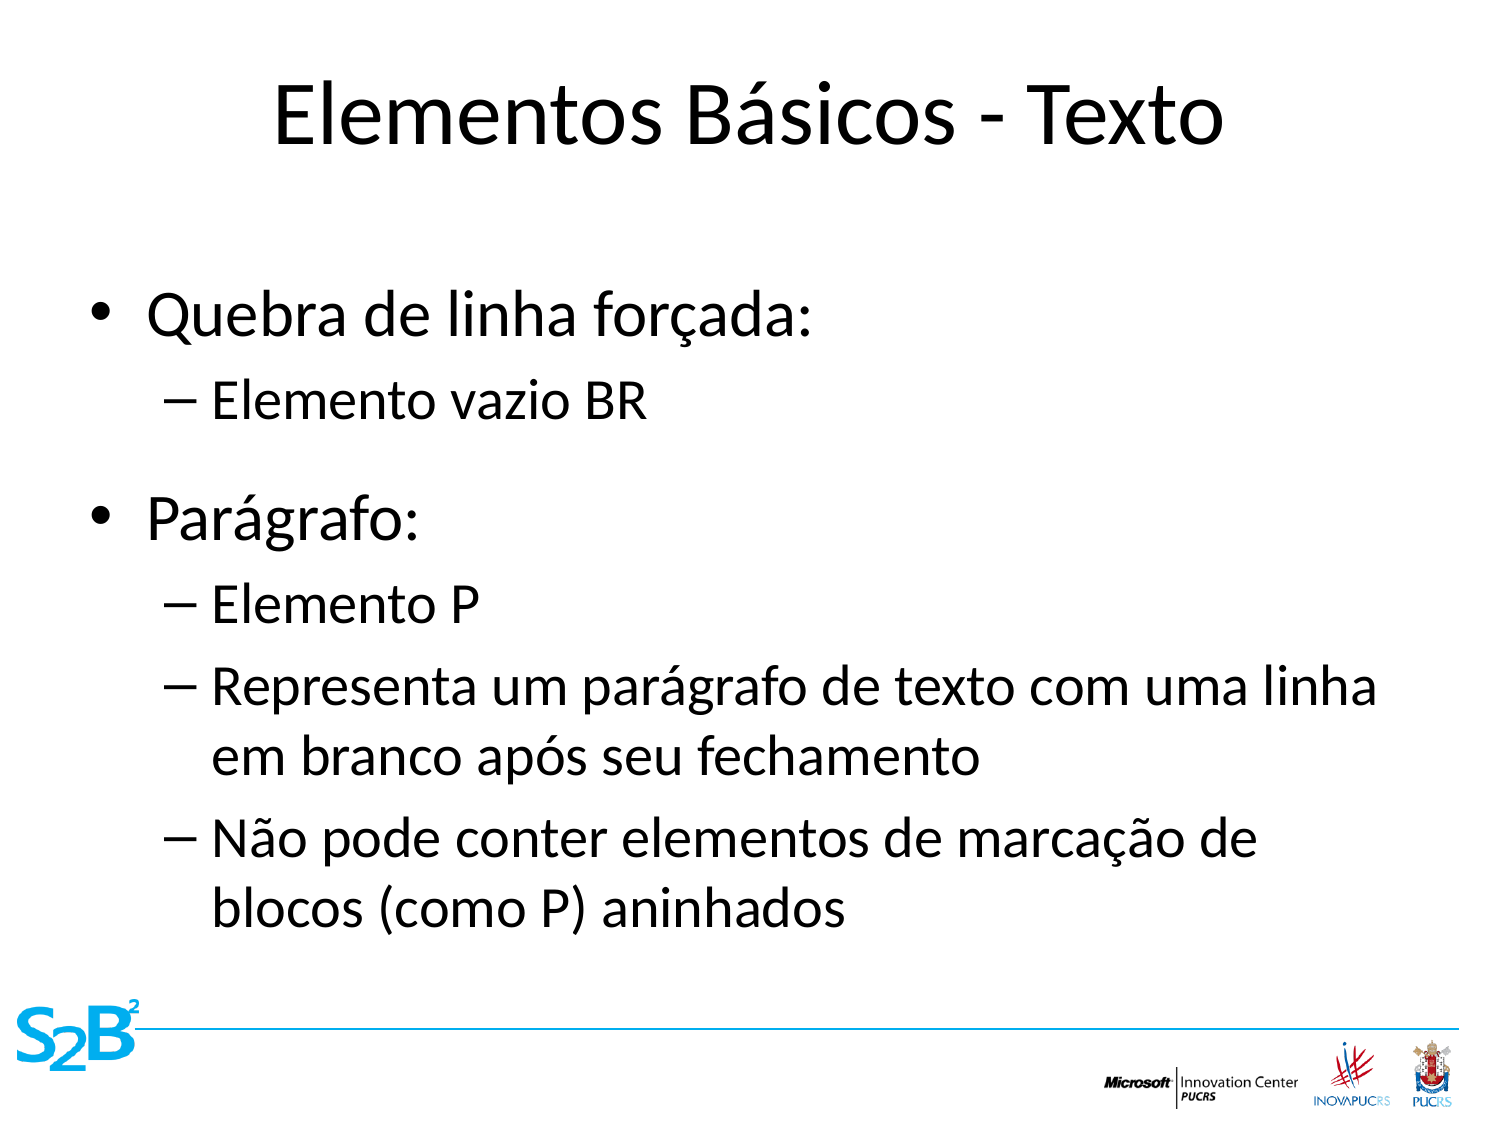

# Elementos Básicos - Texto
Quebra de linha forçada:
Elemento vazio BR

Parágrafo:
Elemento P
Representa um parágrafo de texto com uma linha em branco após seu fechamento
Não pode conter elementos de marcação de blocos (como P) aninhados